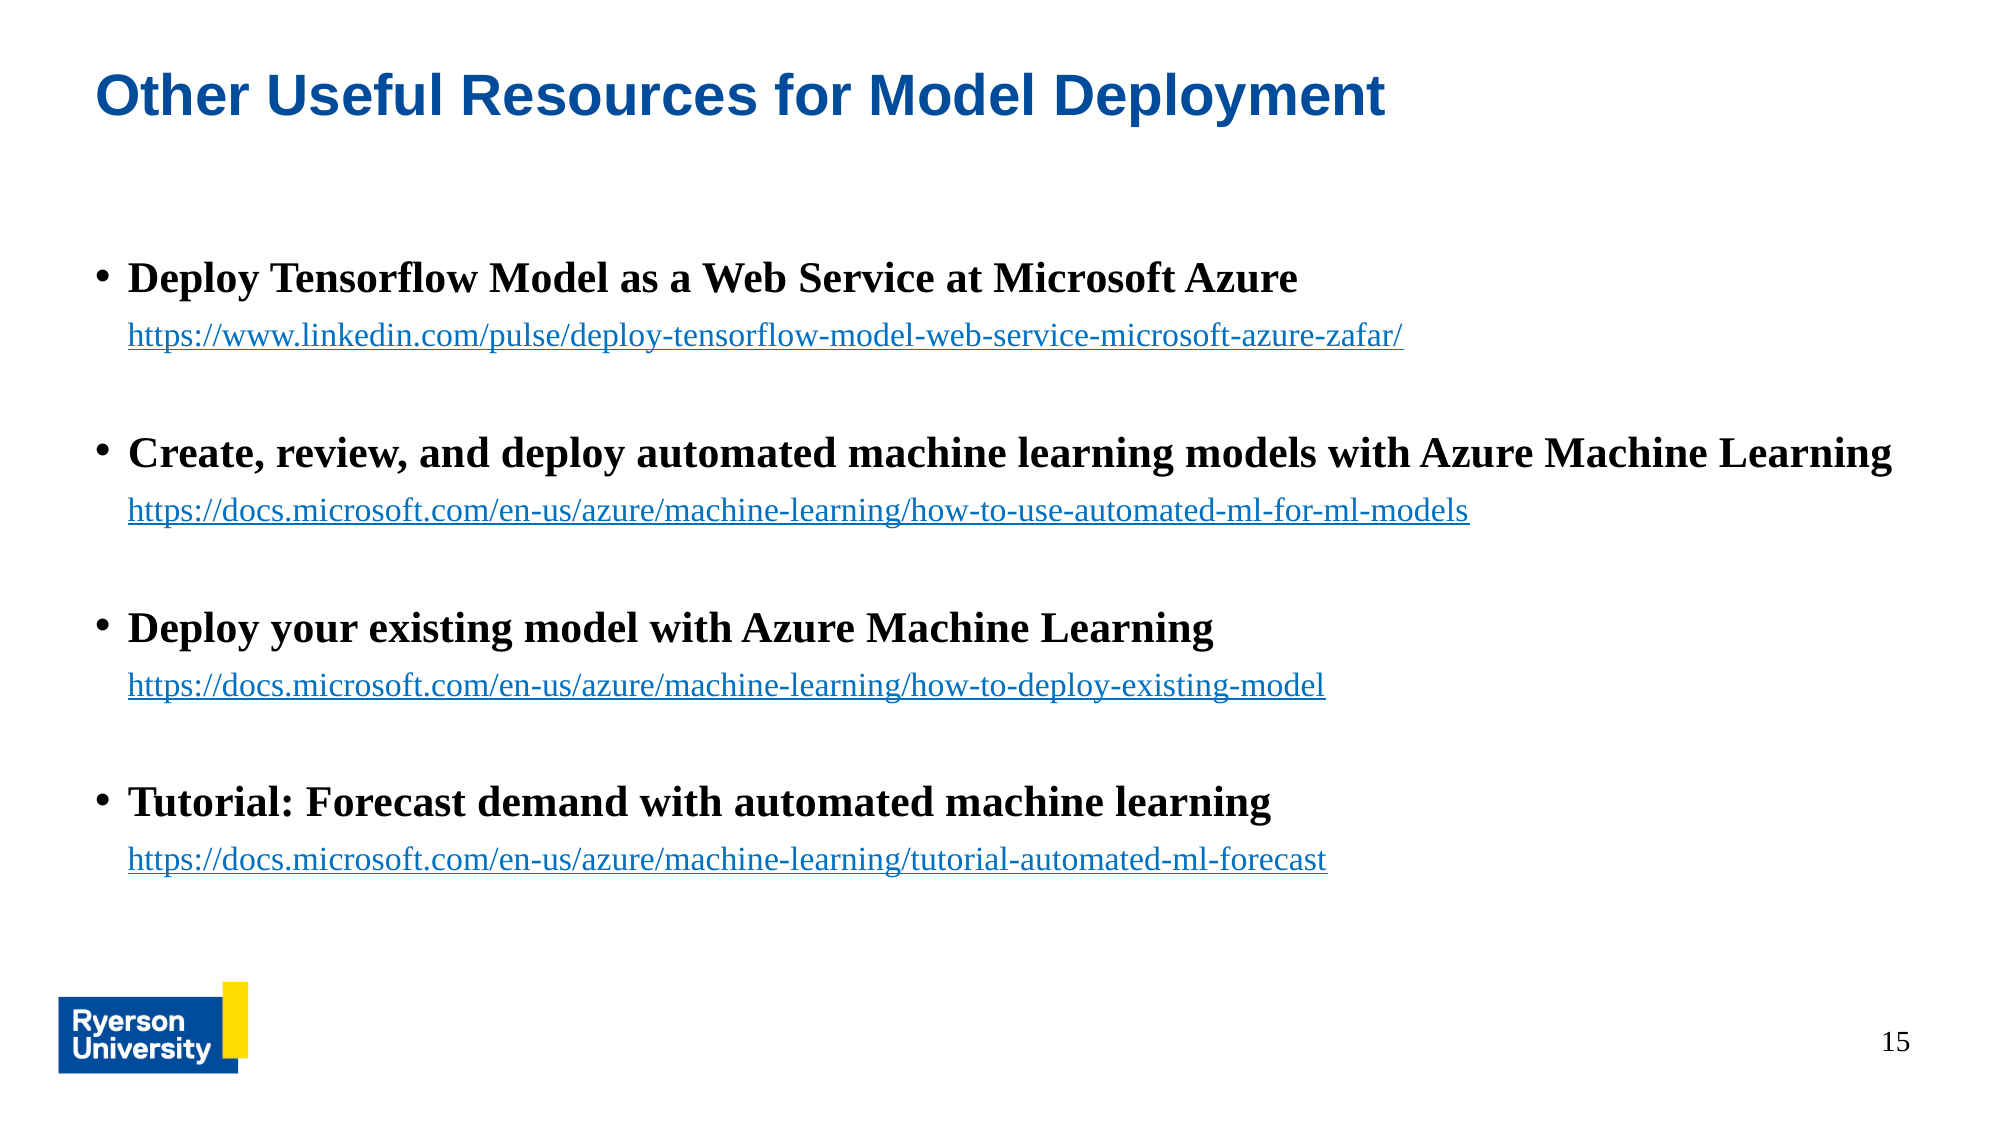

# Other Useful Resources for Model Deployment
Deploy Tensorflow Model as a Web Service at Microsoft Azure
https://www.linkedin.com/pulse/deploy-tensorflow-model-web-service-microsoft-azure-zafar/

Create, review, and deploy automated machine learning models with Azure Machine Learning
https://docs.microsoft.com/en-us/azure/machine-learning/how-to-use-automated-ml-for-ml-models

Deploy your existing model with Azure Machine Learning
https://docs.microsoft.com/en-us/azure/machine-learning/how-to-deploy-existing-model

Tutorial: Forecast demand with automated machine learning
https://docs.microsoft.com/en-us/azure/machine-learning/tutorial-automated-ml-forecast

15